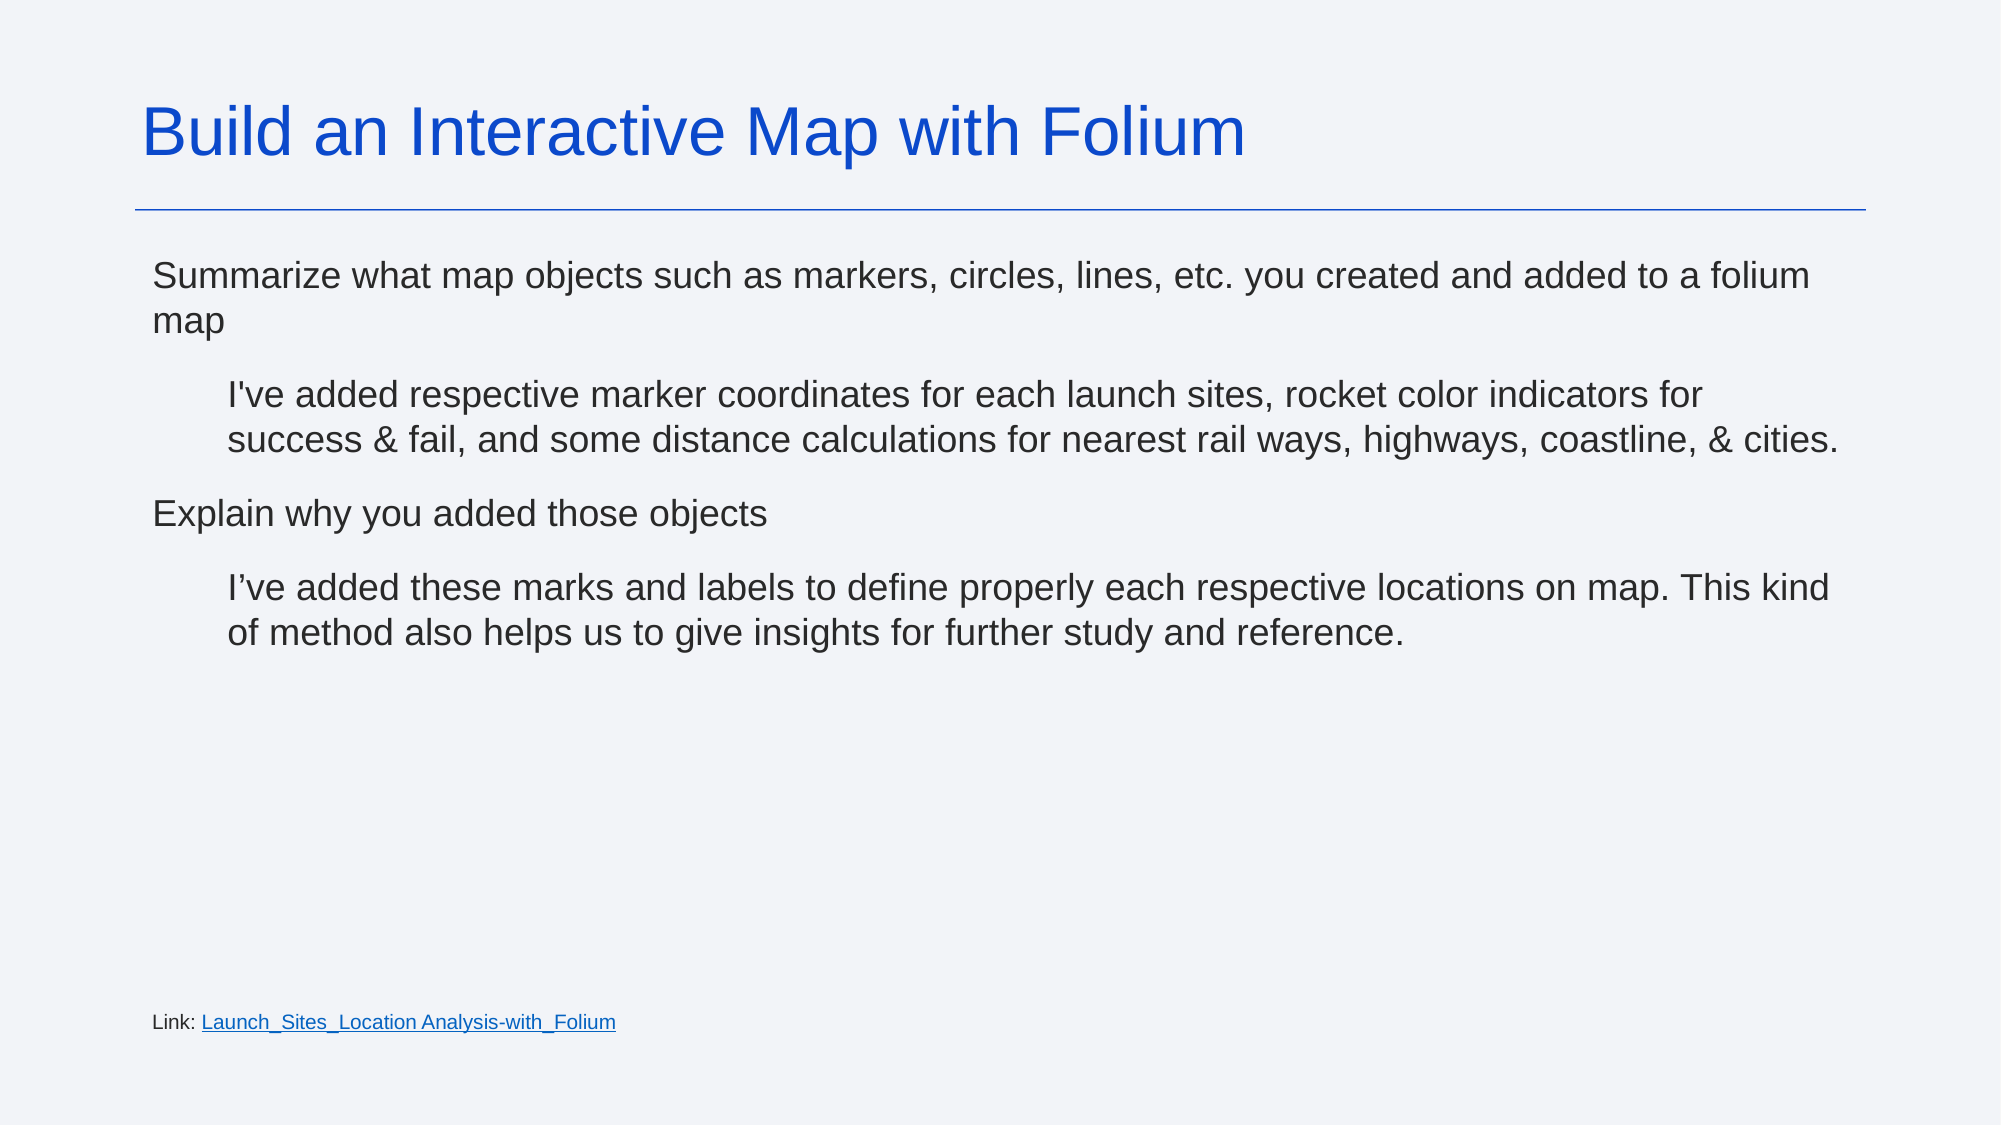

Build an Interactive Map with Folium
Summarize what map objects such as markers, circles, lines, etc. you created and added to a folium map
I've added respective marker coordinates for each launch sites, rocket color indicators for success & fail, and some distance calculations for nearest rail ways, highways, coastline, & cities.
Explain why you added those objects
I’ve added these marks and labels to define properly each respective locations on map. This kind of method also helps us to give insights for further study and reference.

Link: Launch_Sites_Location Analysis-with_Folium